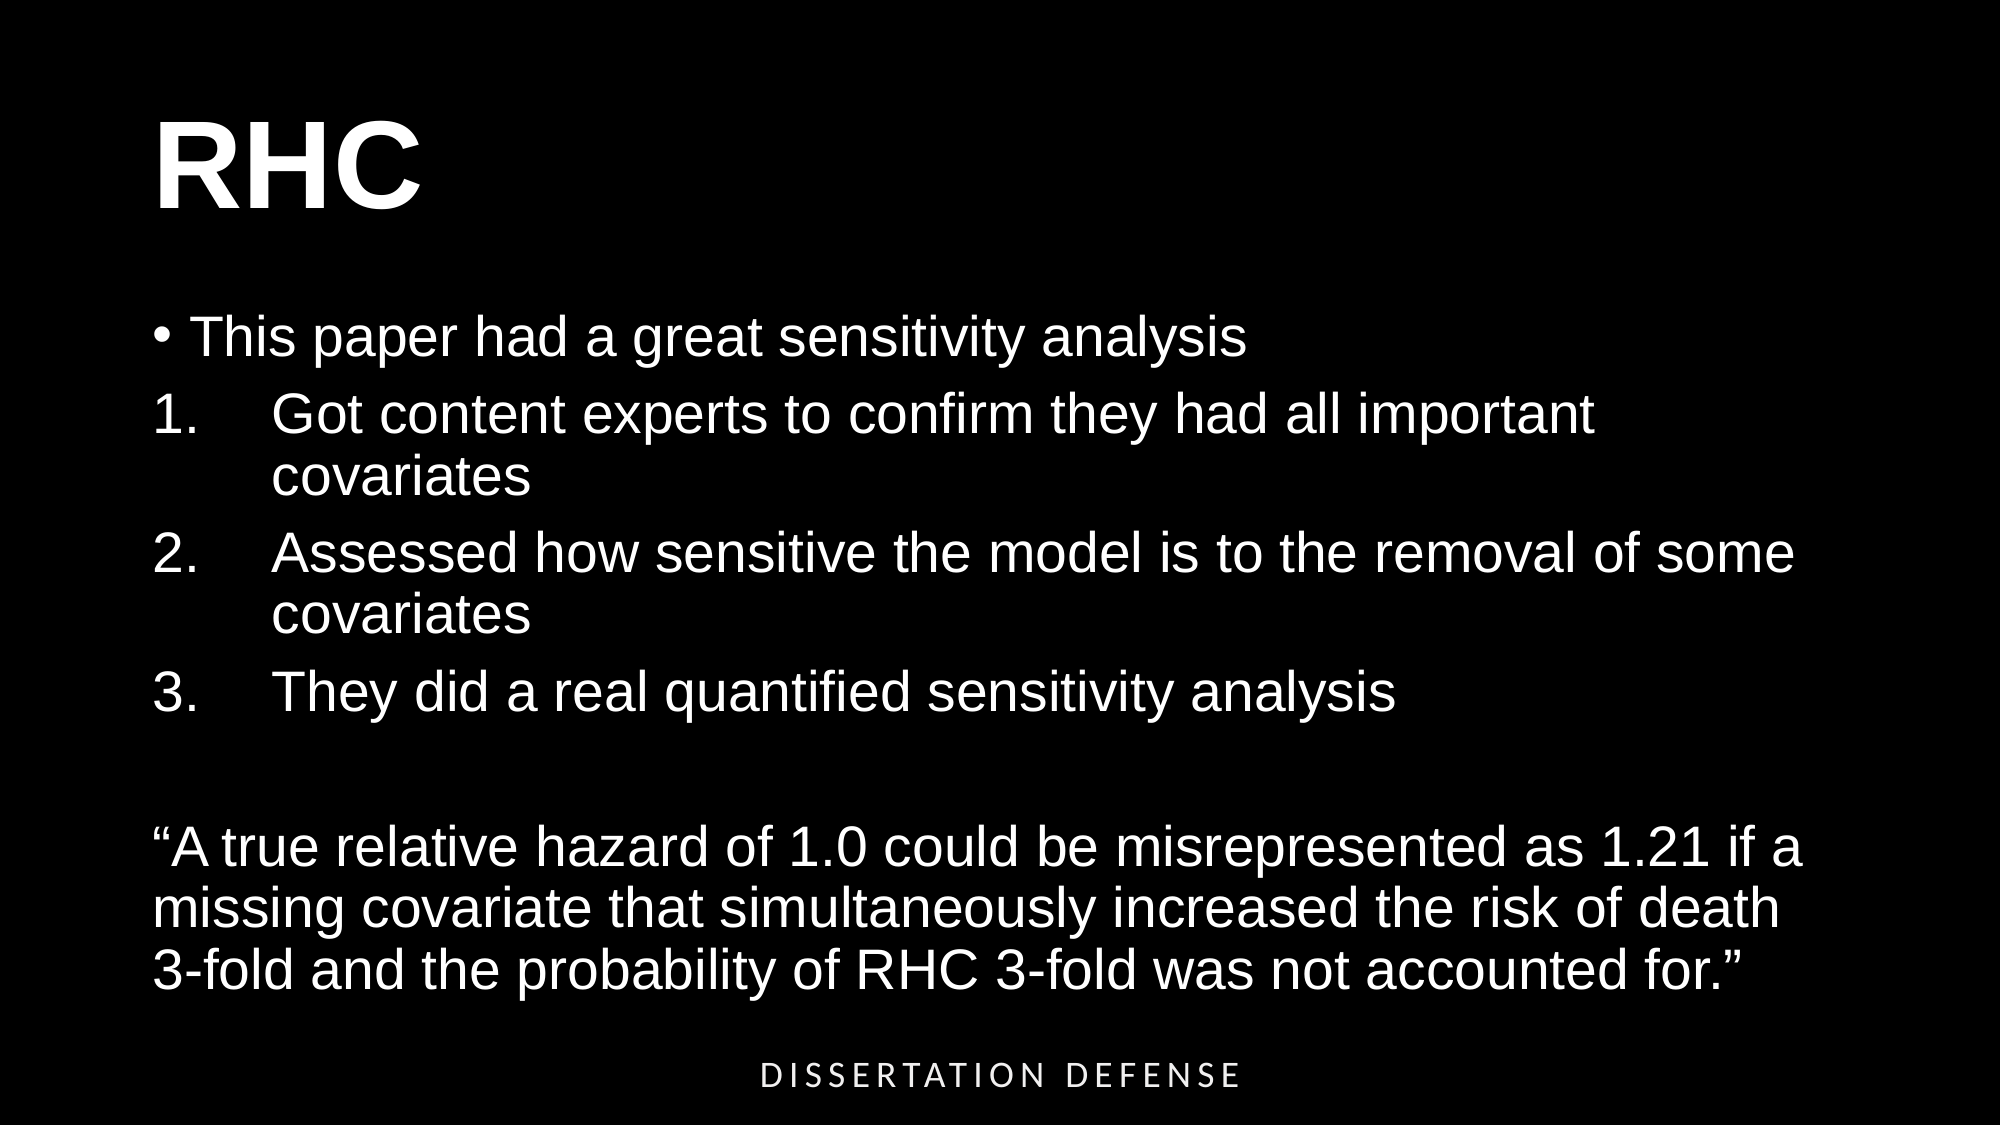

# RHC
This paper had a great sensitivity analysis
Got content experts to confirm they had all important covariates
Assessed how sensitive the model is to the removal of some covariates
They did a real quantified sensitivity analysis

“A true relative hazard of 1.0 could be misrepresented as 1.21 if a missing covariate that simultaneously increased the risk of death 3-fold and the probability of RHC 3-fold was not accounted for.”